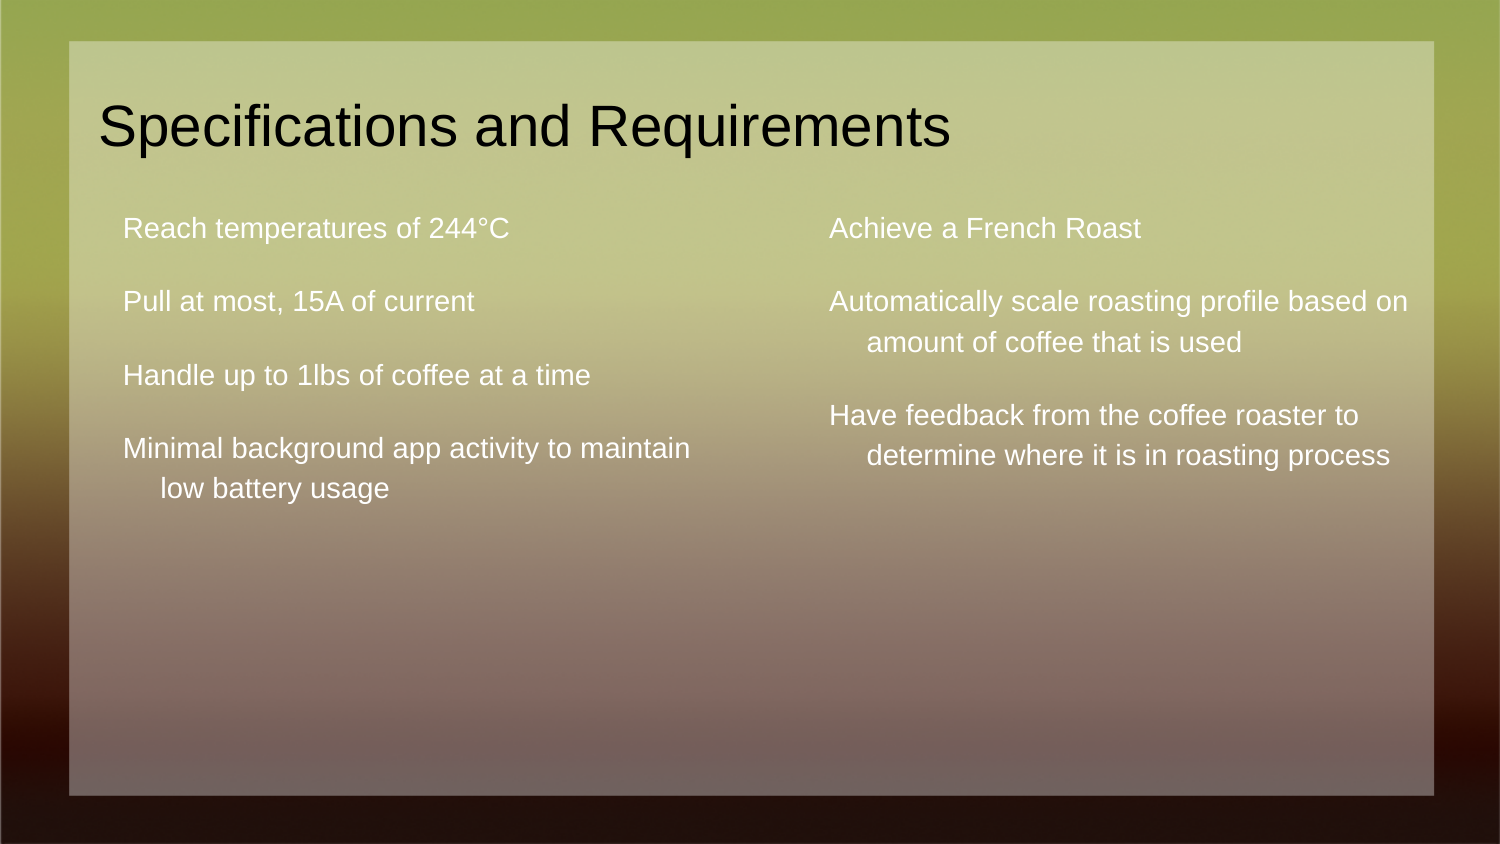

# Specifications and Requirements
Reach temperatures of 244°C
Pull at most, 15A of current
Handle up to 1lbs of coffee at a time
Minimal background app activity to maintain low battery usage

Achieve a French Roast
Automatically scale roasting profile based on amount of coffee that is used
Have feedback from the coffee roaster to determine where it is in roasting process